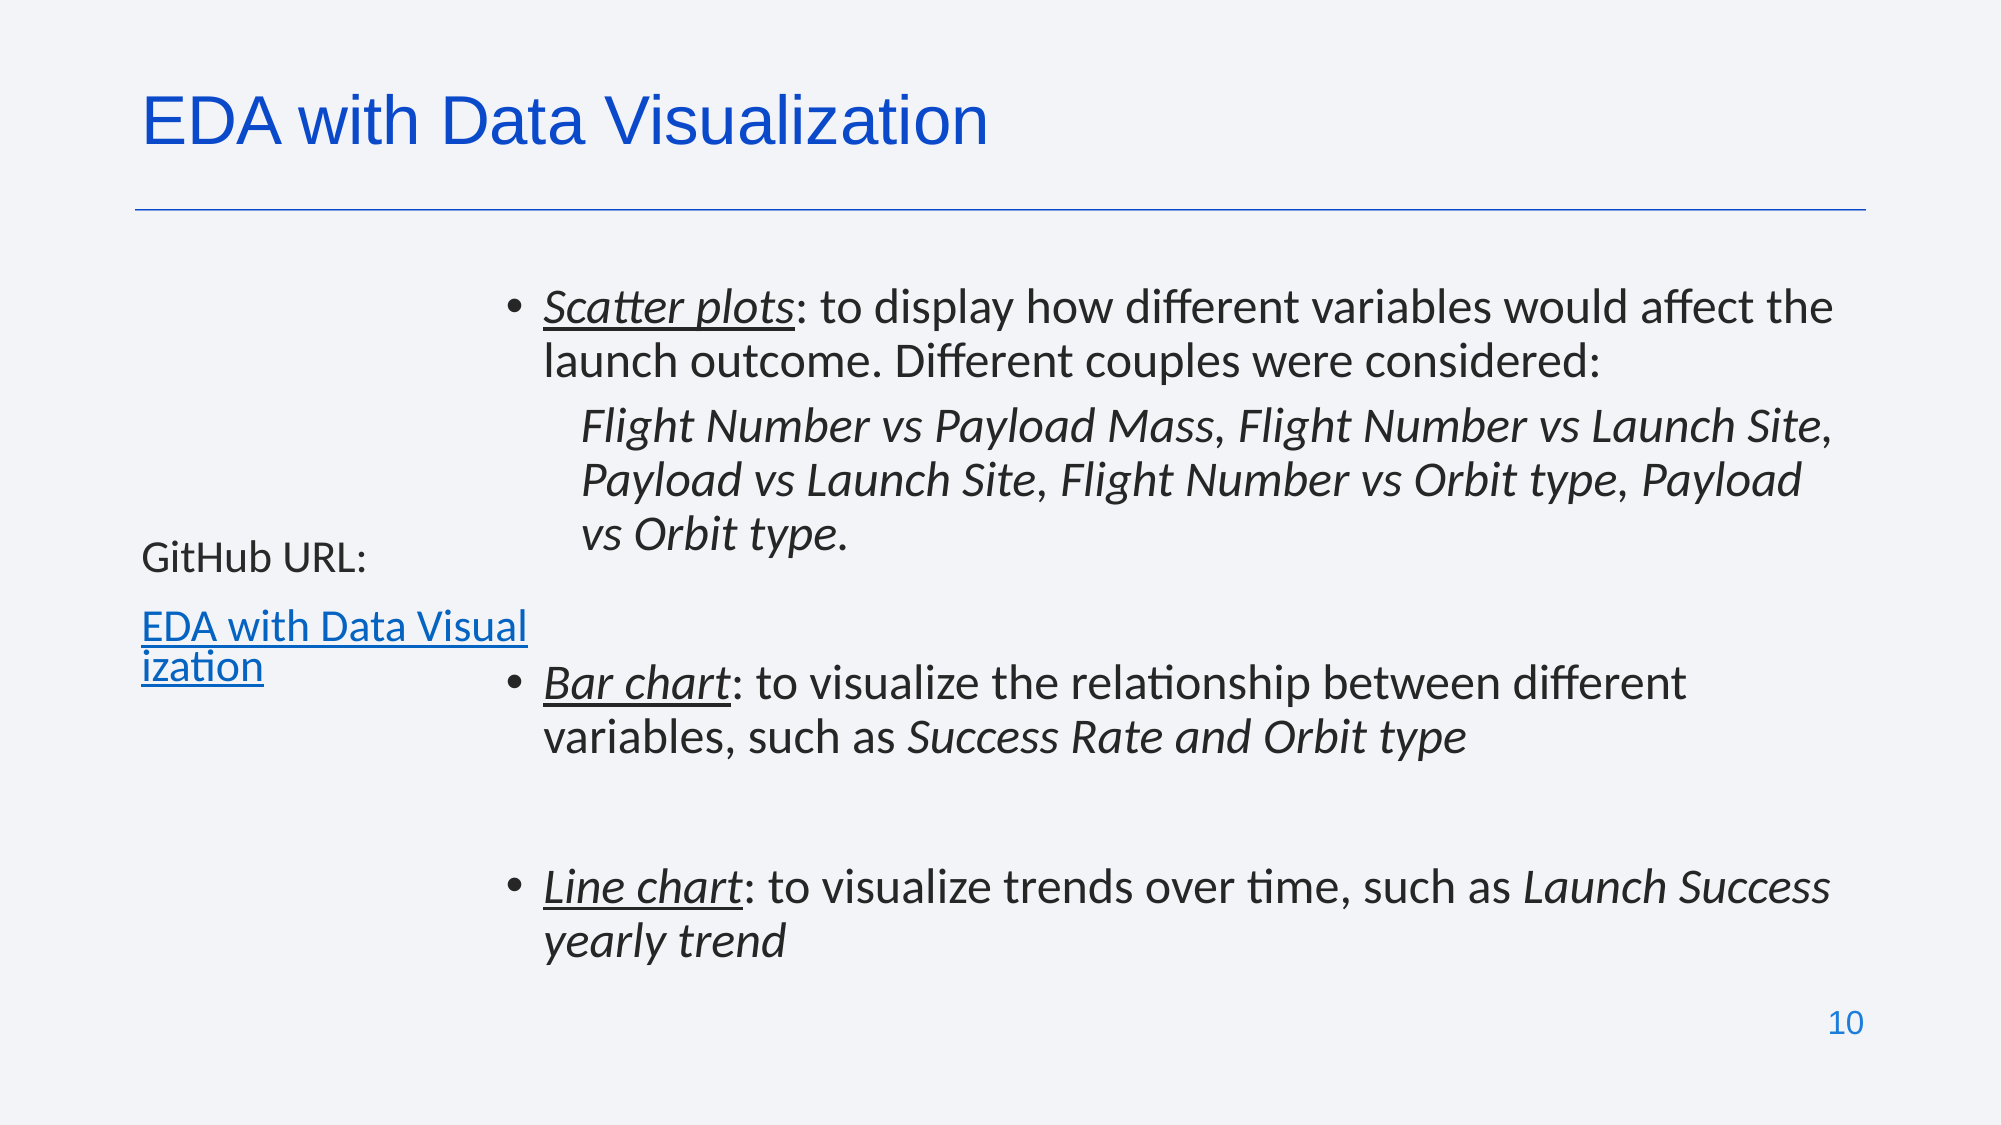

EDA with Data Visualization
Scatter plots: to display how different variables would affect the launch outcome. Different couples were considered:
Flight Number vs Payload Mass, Flight Number vs Launch Site, Payload vs Launch Site, Flight Number vs Orbit type, Payload vs Orbit type.

Bar chart: to visualize the relationship between different variables, such as Success Rate and Orbit type

Line chart: to visualize trends over time, such as Launch Success yearly trend

GitHub URL:
EDA with Data Visualization

10